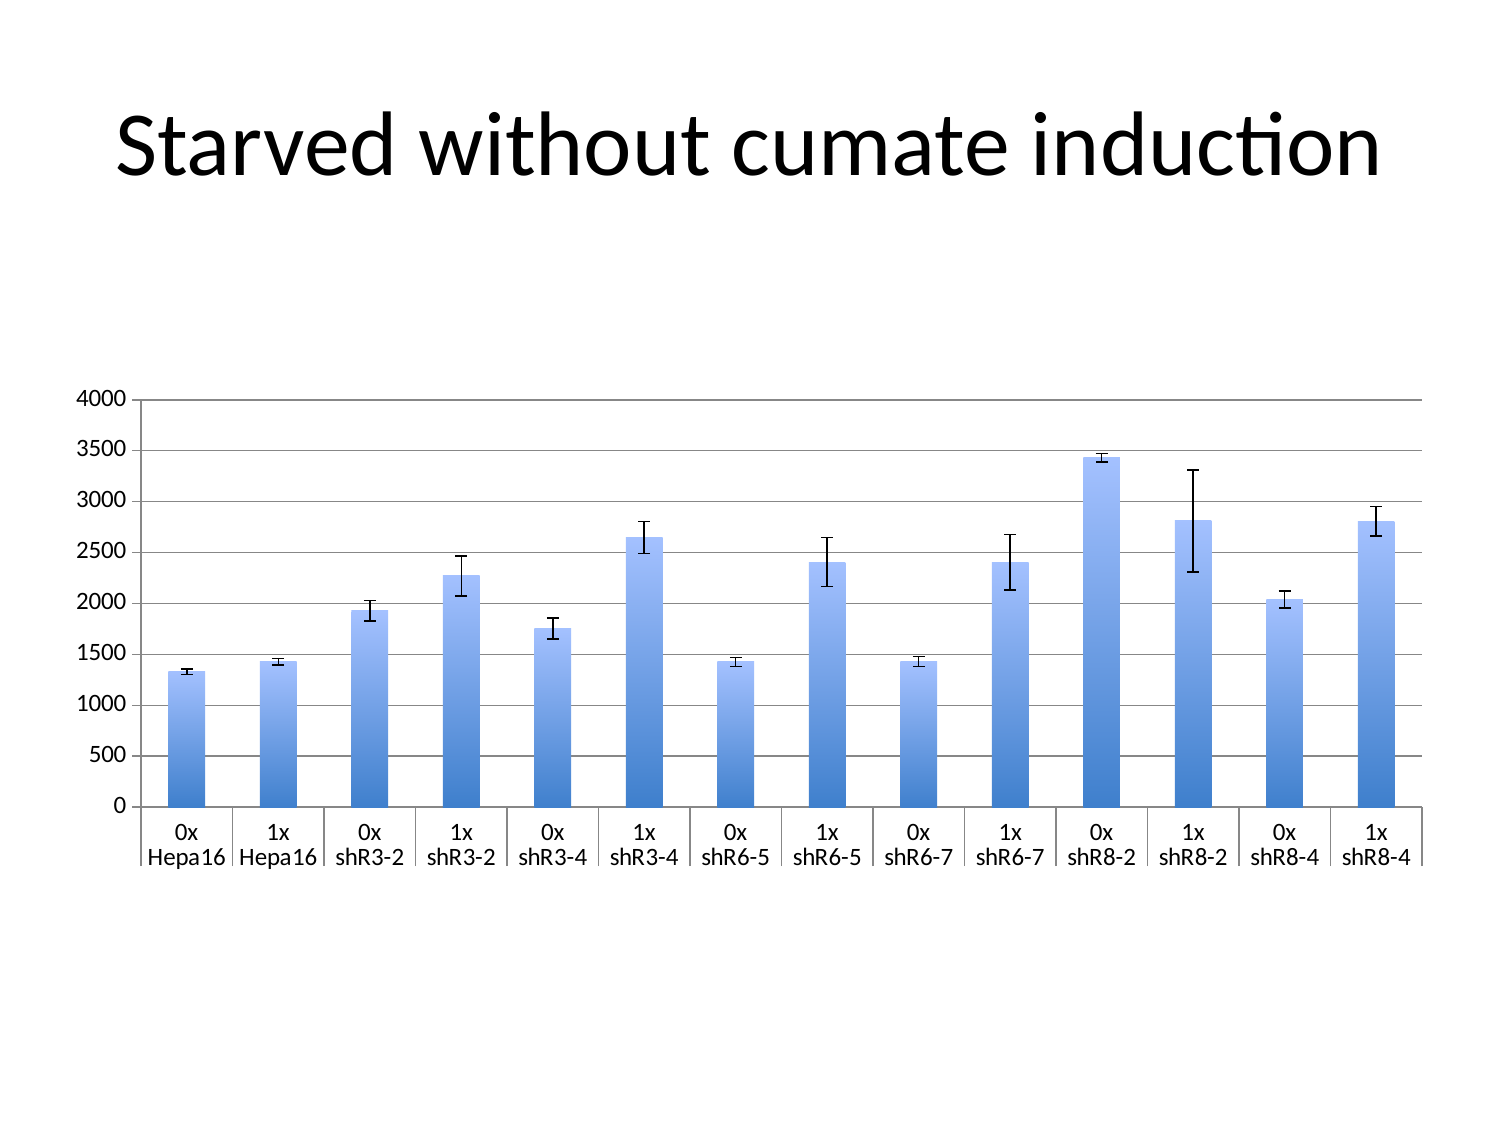

# Starved without cumate induction

### Chart

| Category |  |
|---|---|
| 0x | 1330.617523193355 |
| 1x | 1426.265014648435 |
| 0x | 1928.48257446289 |
| 1x | 2270.46997070313 |
| 0x | 1754.08251953125 |
| 1x | 2647.065185546875 |
| 0x | 1425.447509765625 |
| 1x | 2406.175170898434 |
| 0x | 1430.080078125 |
| 1x | 2406.72009277344 |
| 0x | 3431.320068359375 |
| 1x | 2810.02008056641 |
| 0x | 2038.300048828125 |
| 1x | 2805.387634277344 |